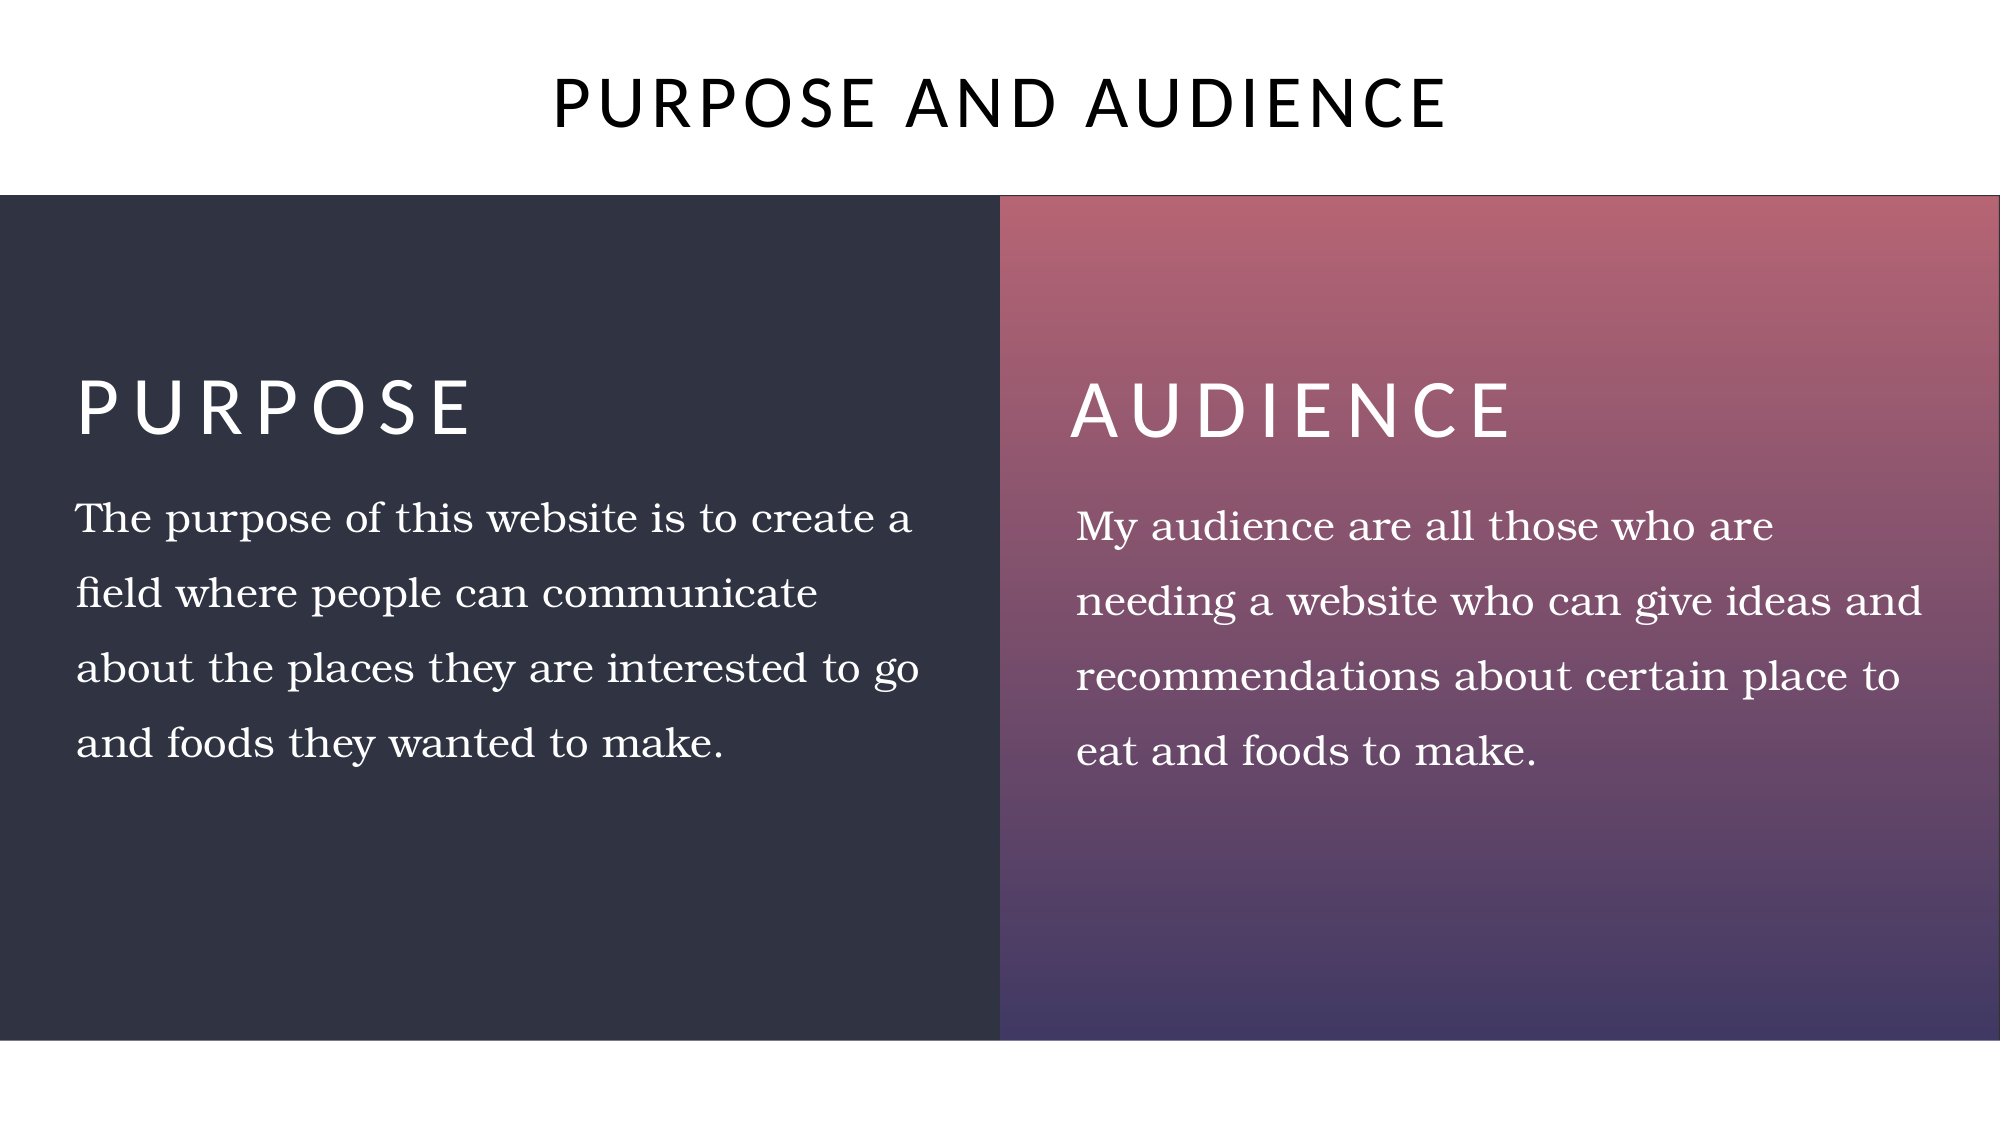

# PURPOSE AND AUDIENCE
PURPOSE
AUDIENCE
The purpose of this website is to create a field where people can communicate about the places they are interested to go and foods they wanted to make.

My audience are all those who are needing a website who can give ideas and recommendations about certain place to eat and foods to make.